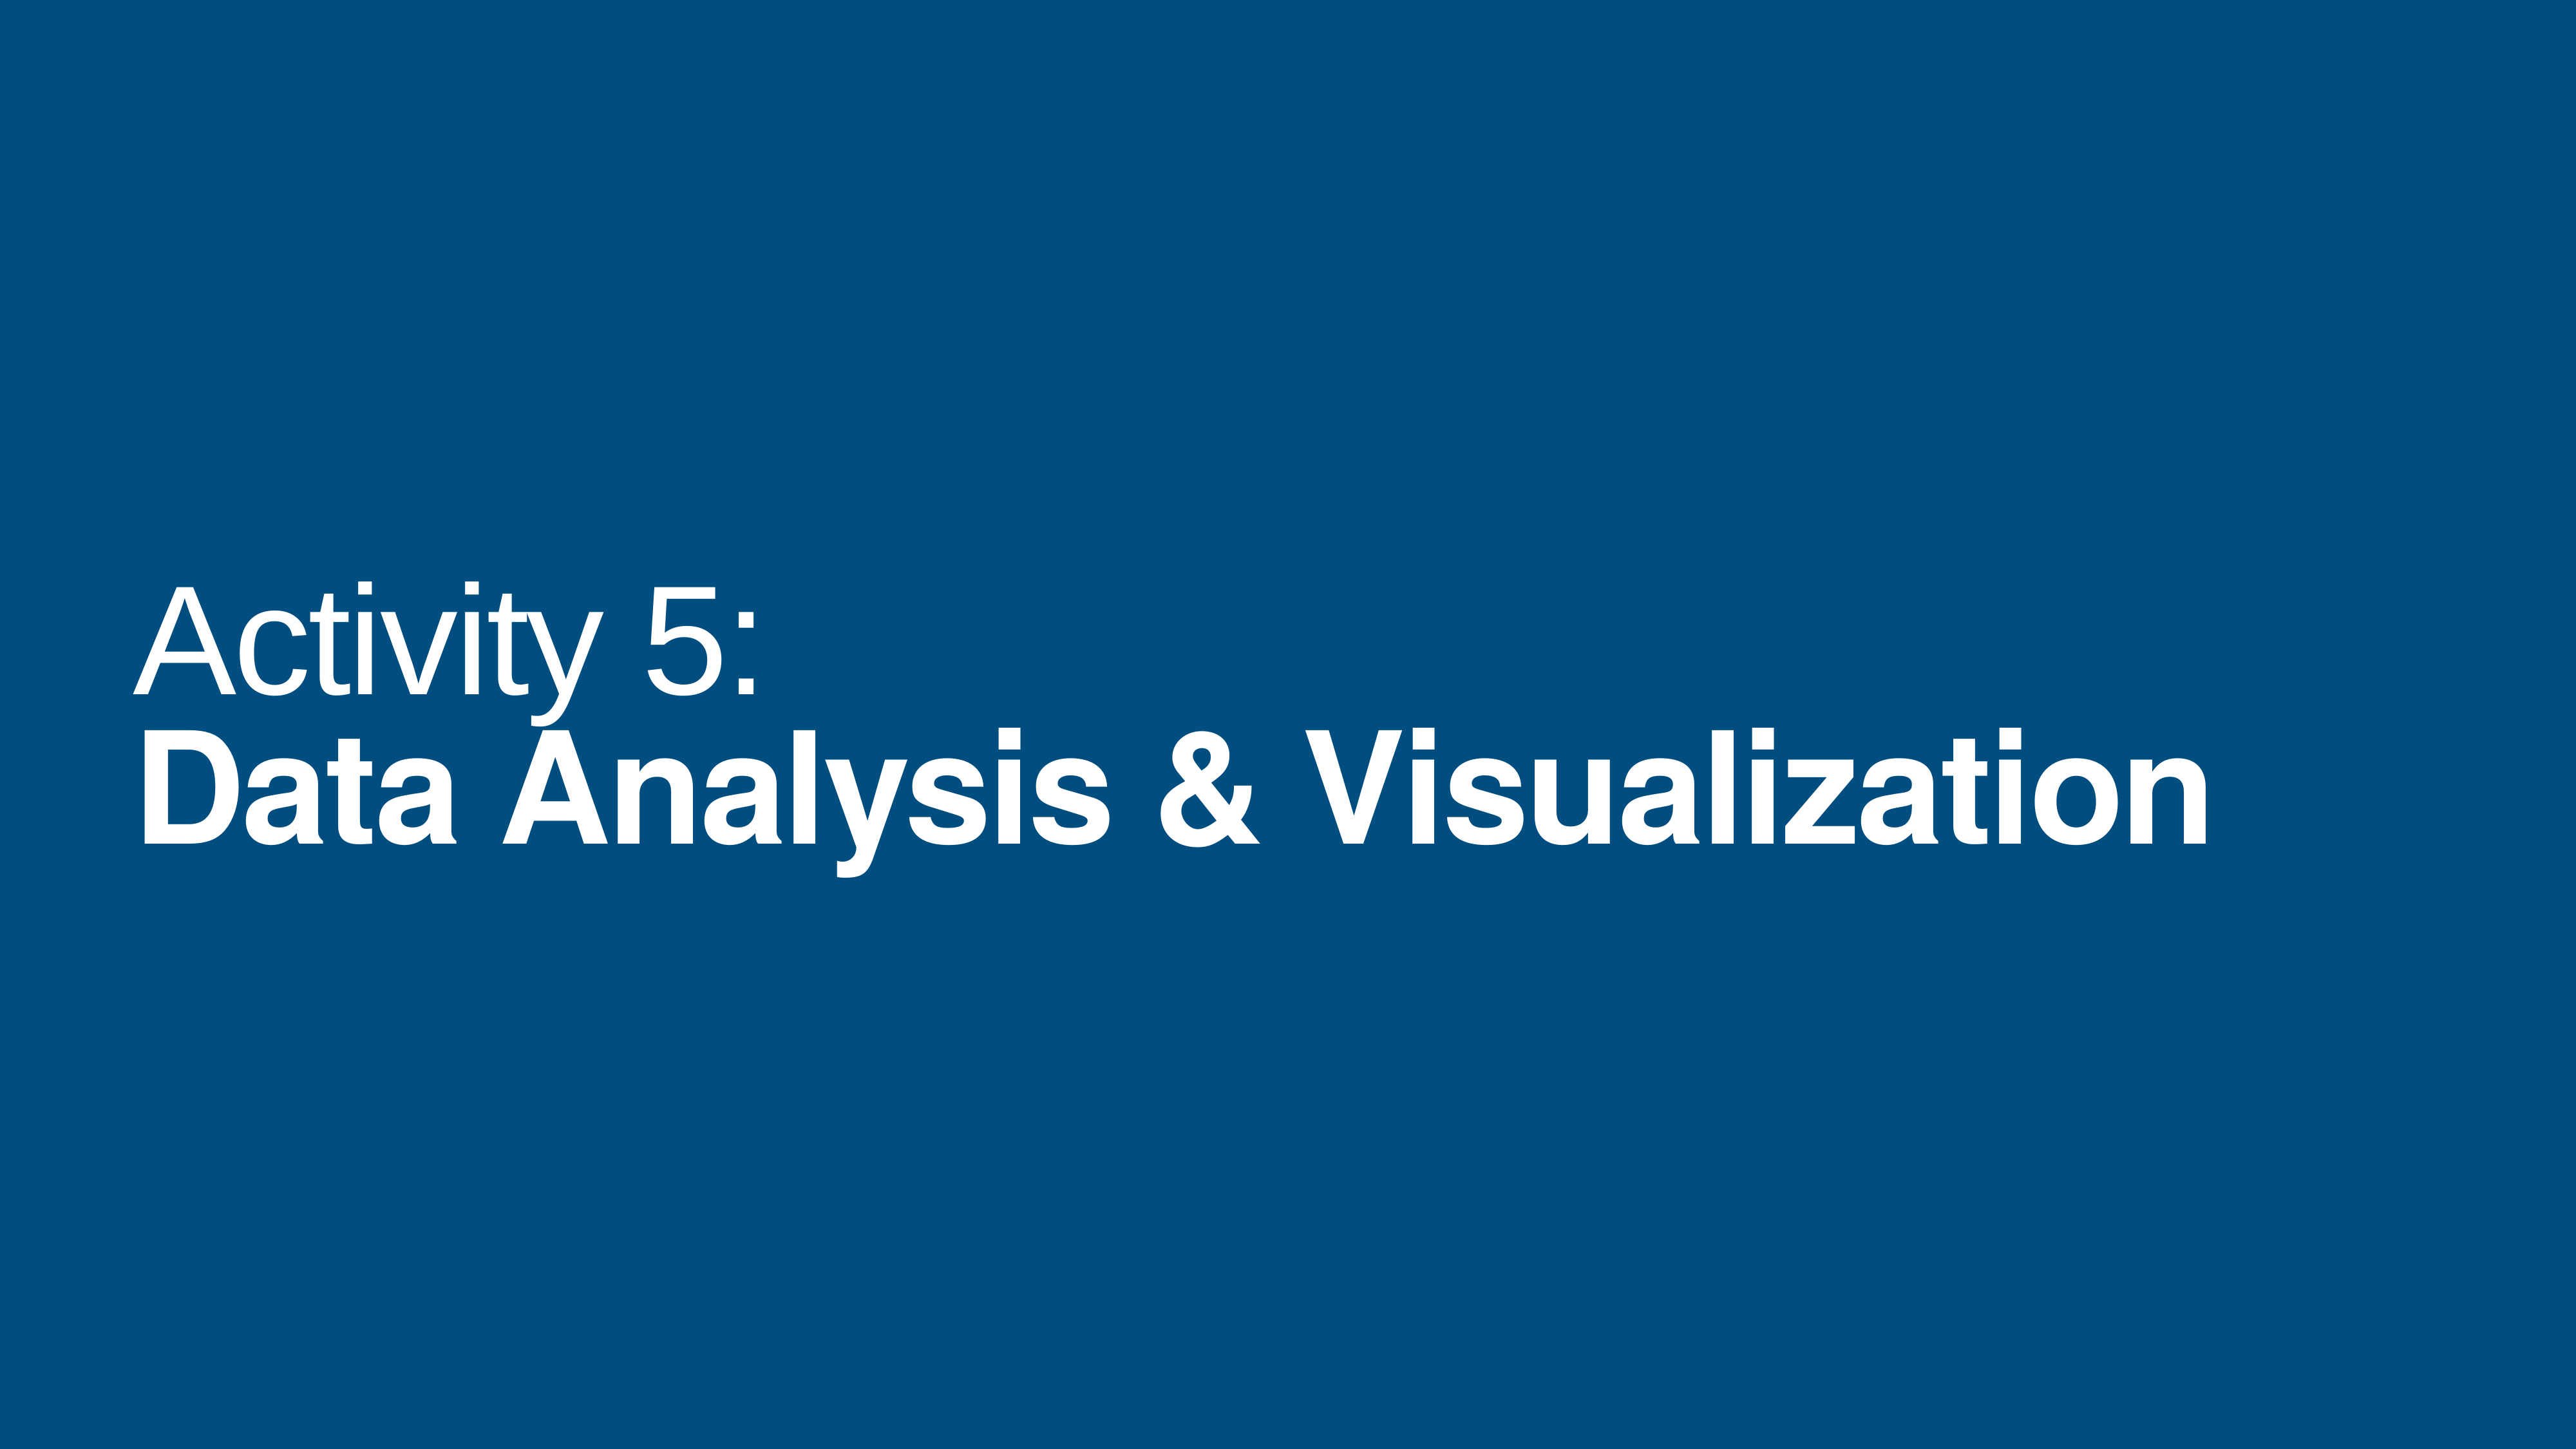

# Activity 5:
Data Analysis & Visualization